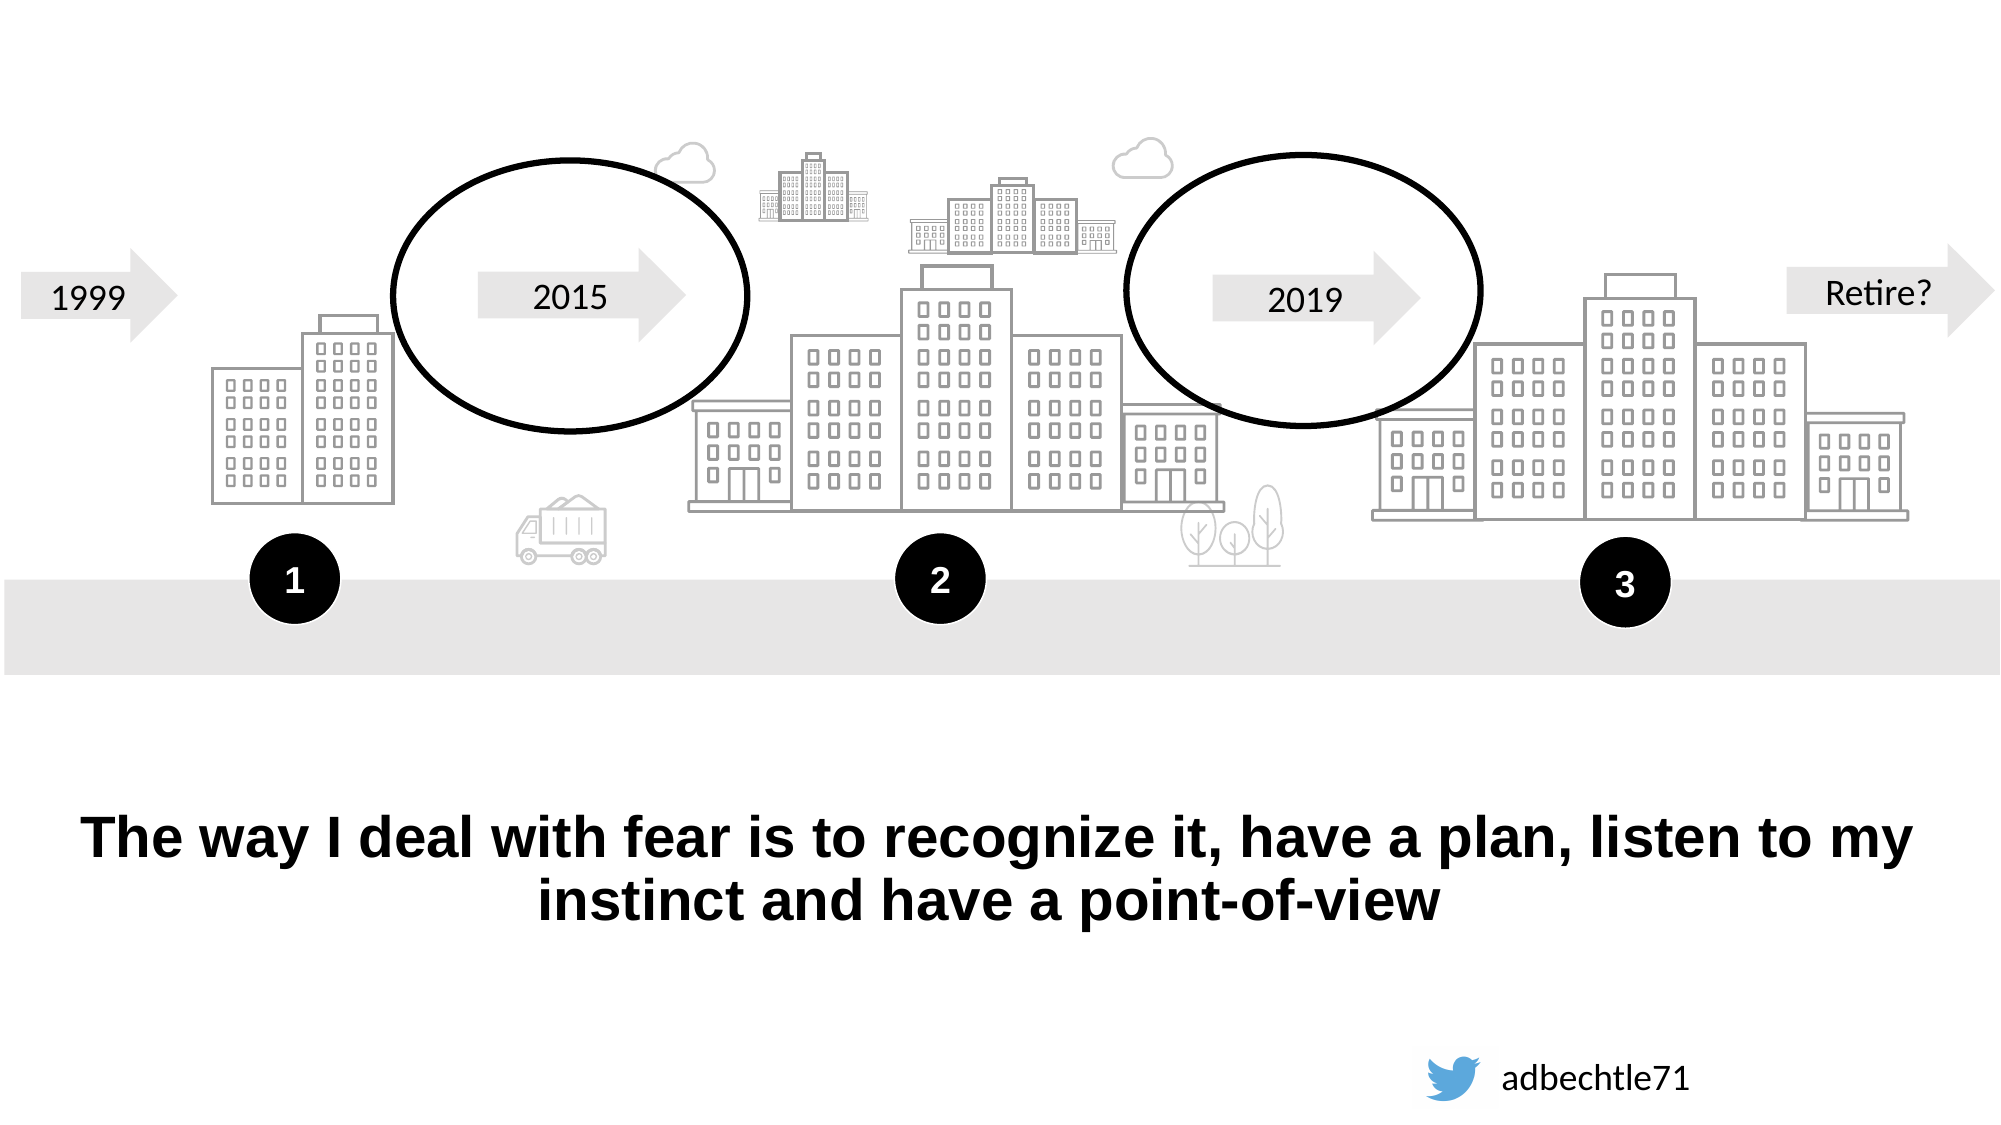

Retire?
2015
1999
2019

2
1
3

# The way I deal with fear is to recognize it, have a plan, listen to my instinct and have a point-of-view